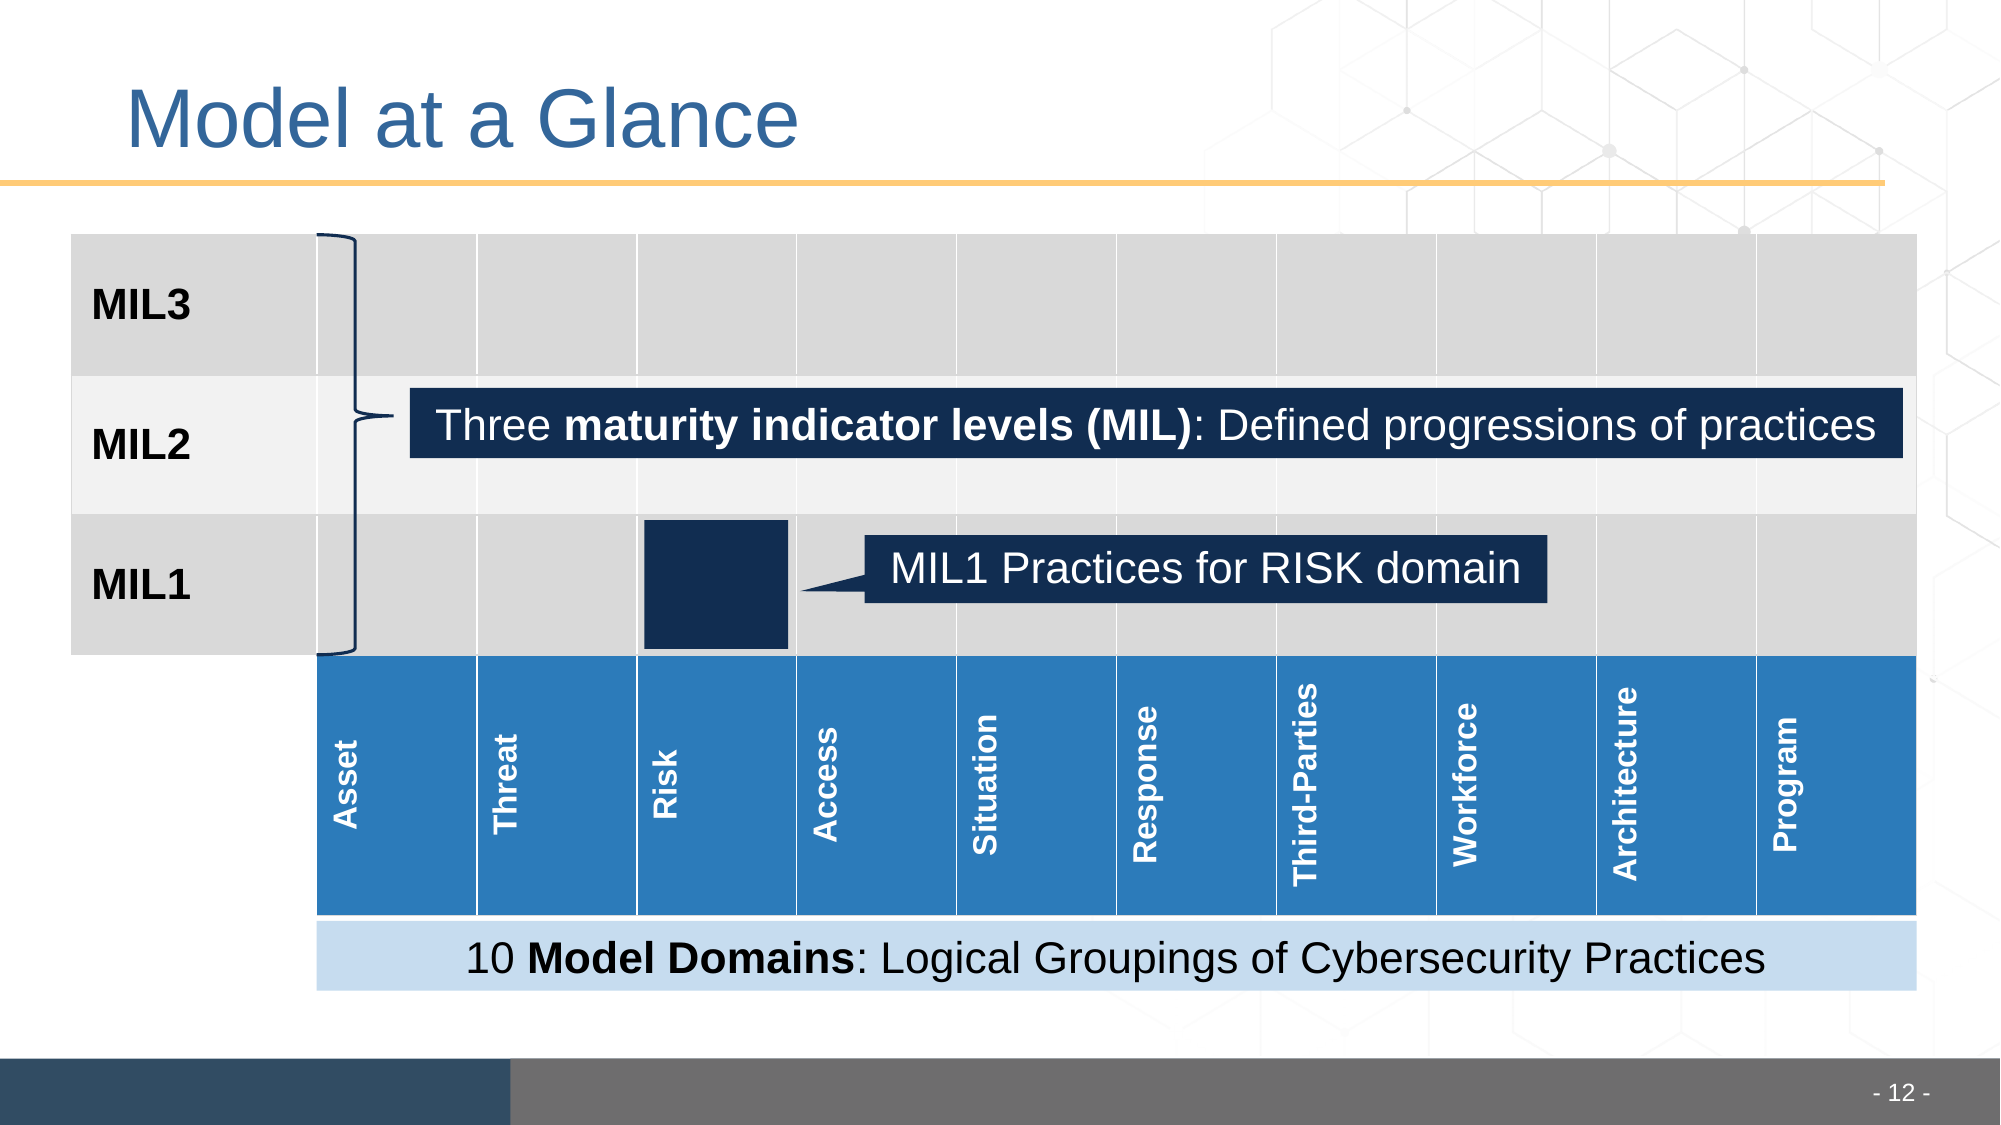

# Model at a Glance
| MIL3 |  |  |  |  |  |  |  |  |  |  |
| --- | --- | --- | --- | --- | --- | --- | --- | --- | --- | --- |
| MIL2 |  |  |  |  |  |  |  |  |  |  |
| MIL1 |  |  |  |  |  |  |  |  |  |  |
|  | Asset | Threat | Risk | Access | Situation | Response | Third-Parties | Workforce | Architecture | Program |

Three maturity indicator levels (MIL): Defined progressions of practices

MIL1 Practices for RISK domain
10 Model Domains: Logical Groupings of Cybersecurity Practices
- 12 -